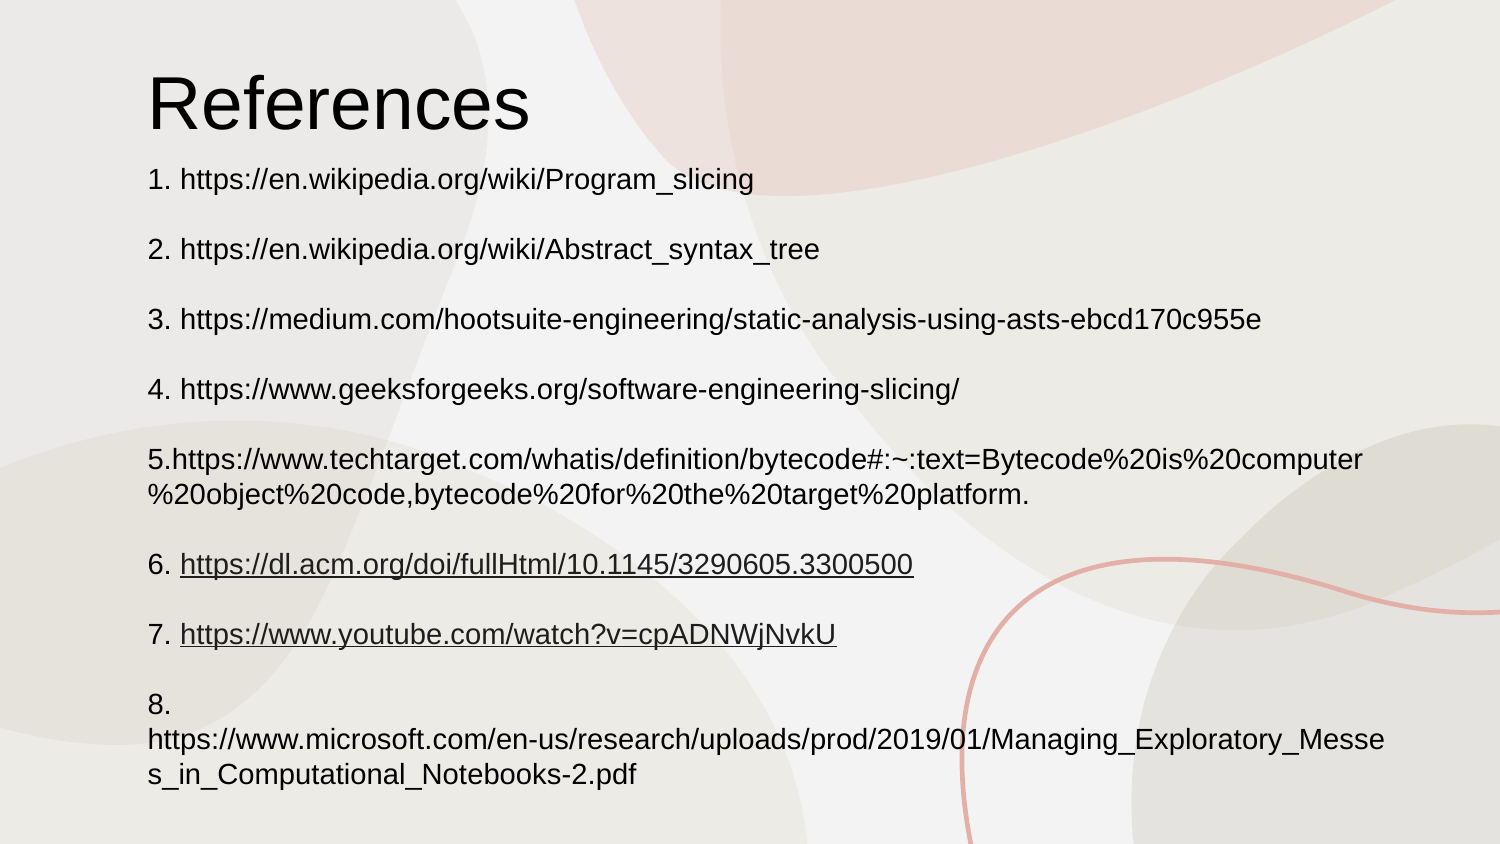

References
1. https://en.wikipedia.org/wiki/Program_slicing
2. https://en.wikipedia.org/wiki/Abstract_syntax_tree
3. https://medium.com/hootsuite-engineering/static-analysis-using-asts-ebcd170c955e
4. https://www.geeksforgeeks.org/software-engineering-slicing/
5.https://www.techtarget.com/whatis/definition/bytecode#:~:text=Bytecode%20is%20computer%20object%20code,bytecode%20for%20the%20target%20platform.

6. https://dl.acm.org/doi/fullHtml/10.1145/3290605.3300500

7. https://www.youtube.com/watch?v=cpADNWjNvkU

8. https://www.microsoft.com/en-us/research/uploads/prod/2019/01/Managing_Exploratory_Messes_in_Computational_Notebooks-2.pdf